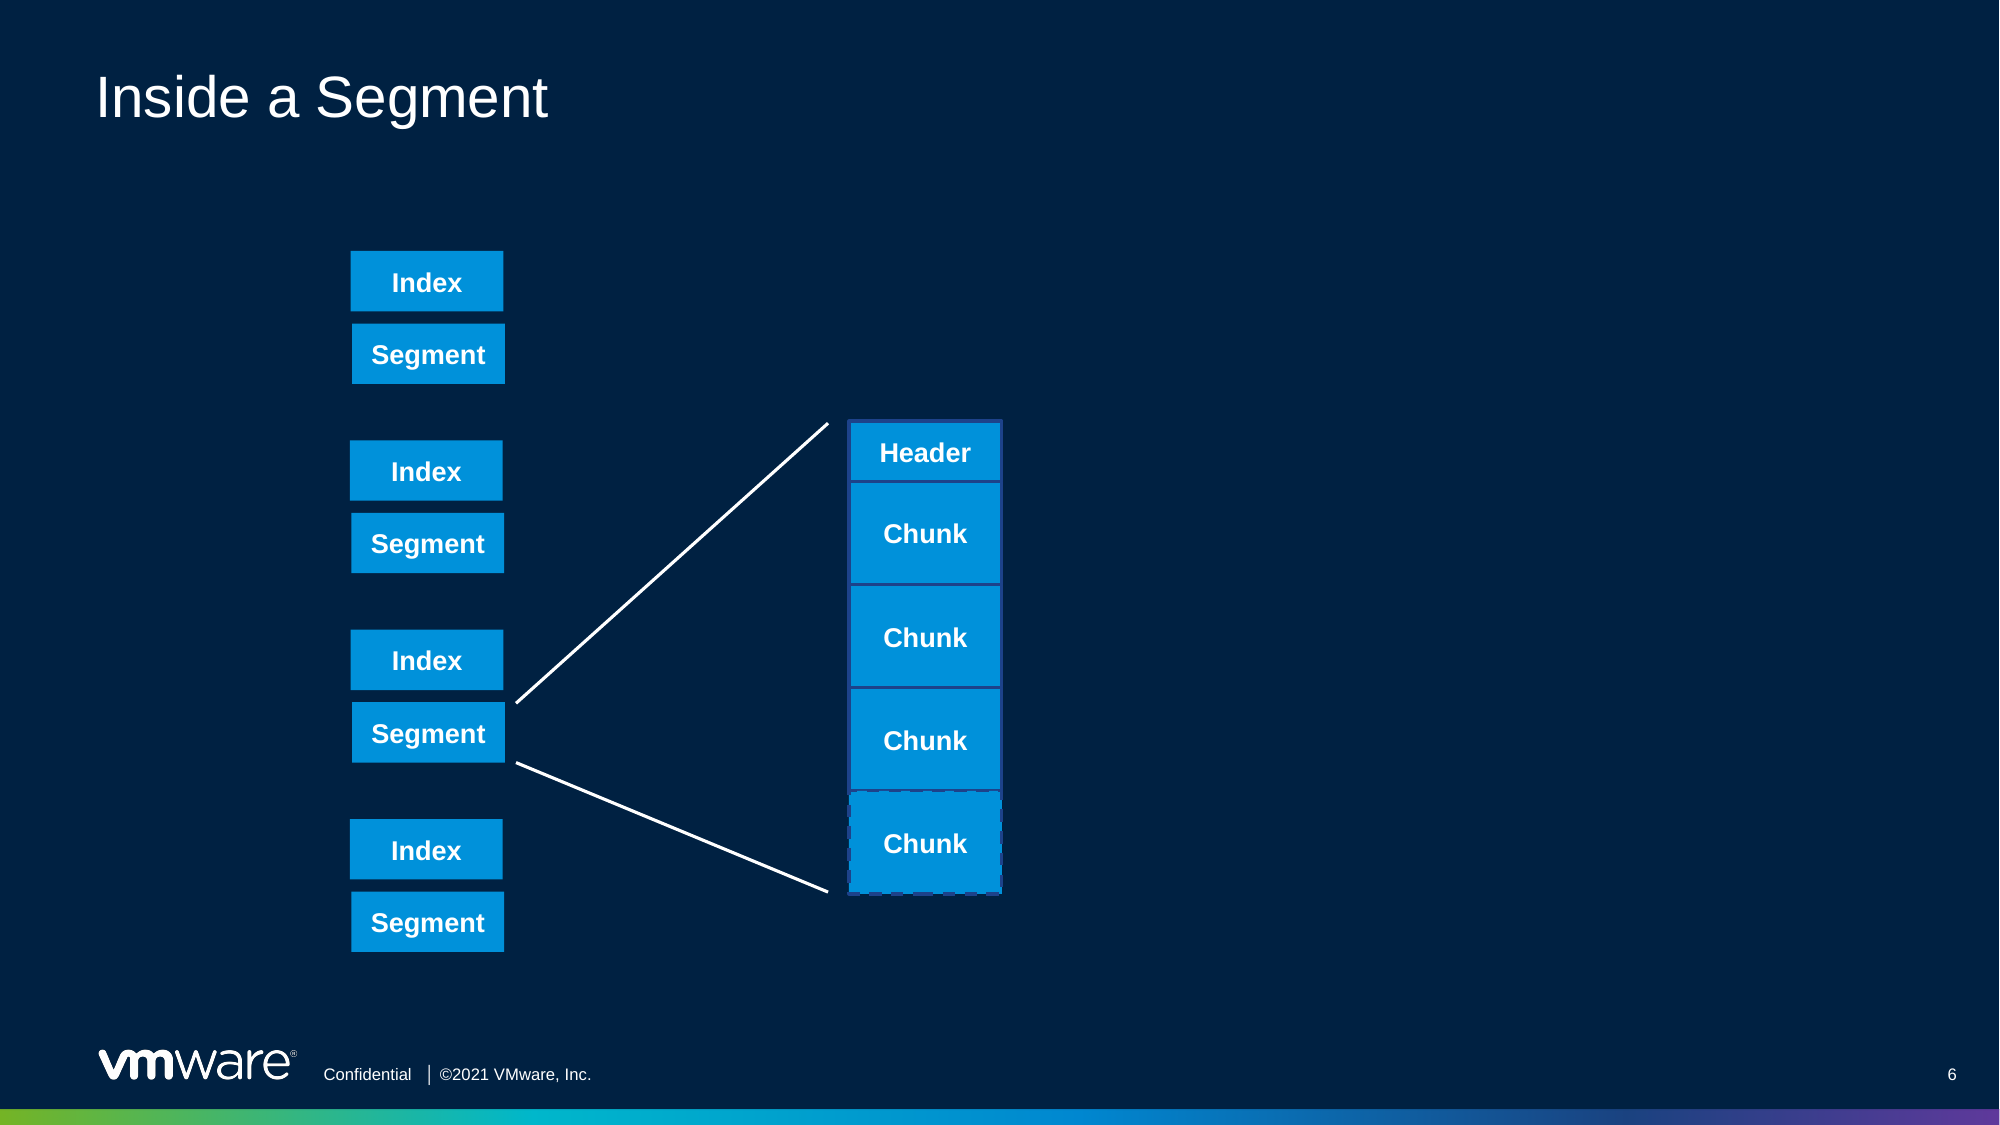

# Inside a Segment

Index
Segment
Header
Index
Segment
Chunk
Chunk
Index
Segment
Chunk
Chunk
Index
Segment